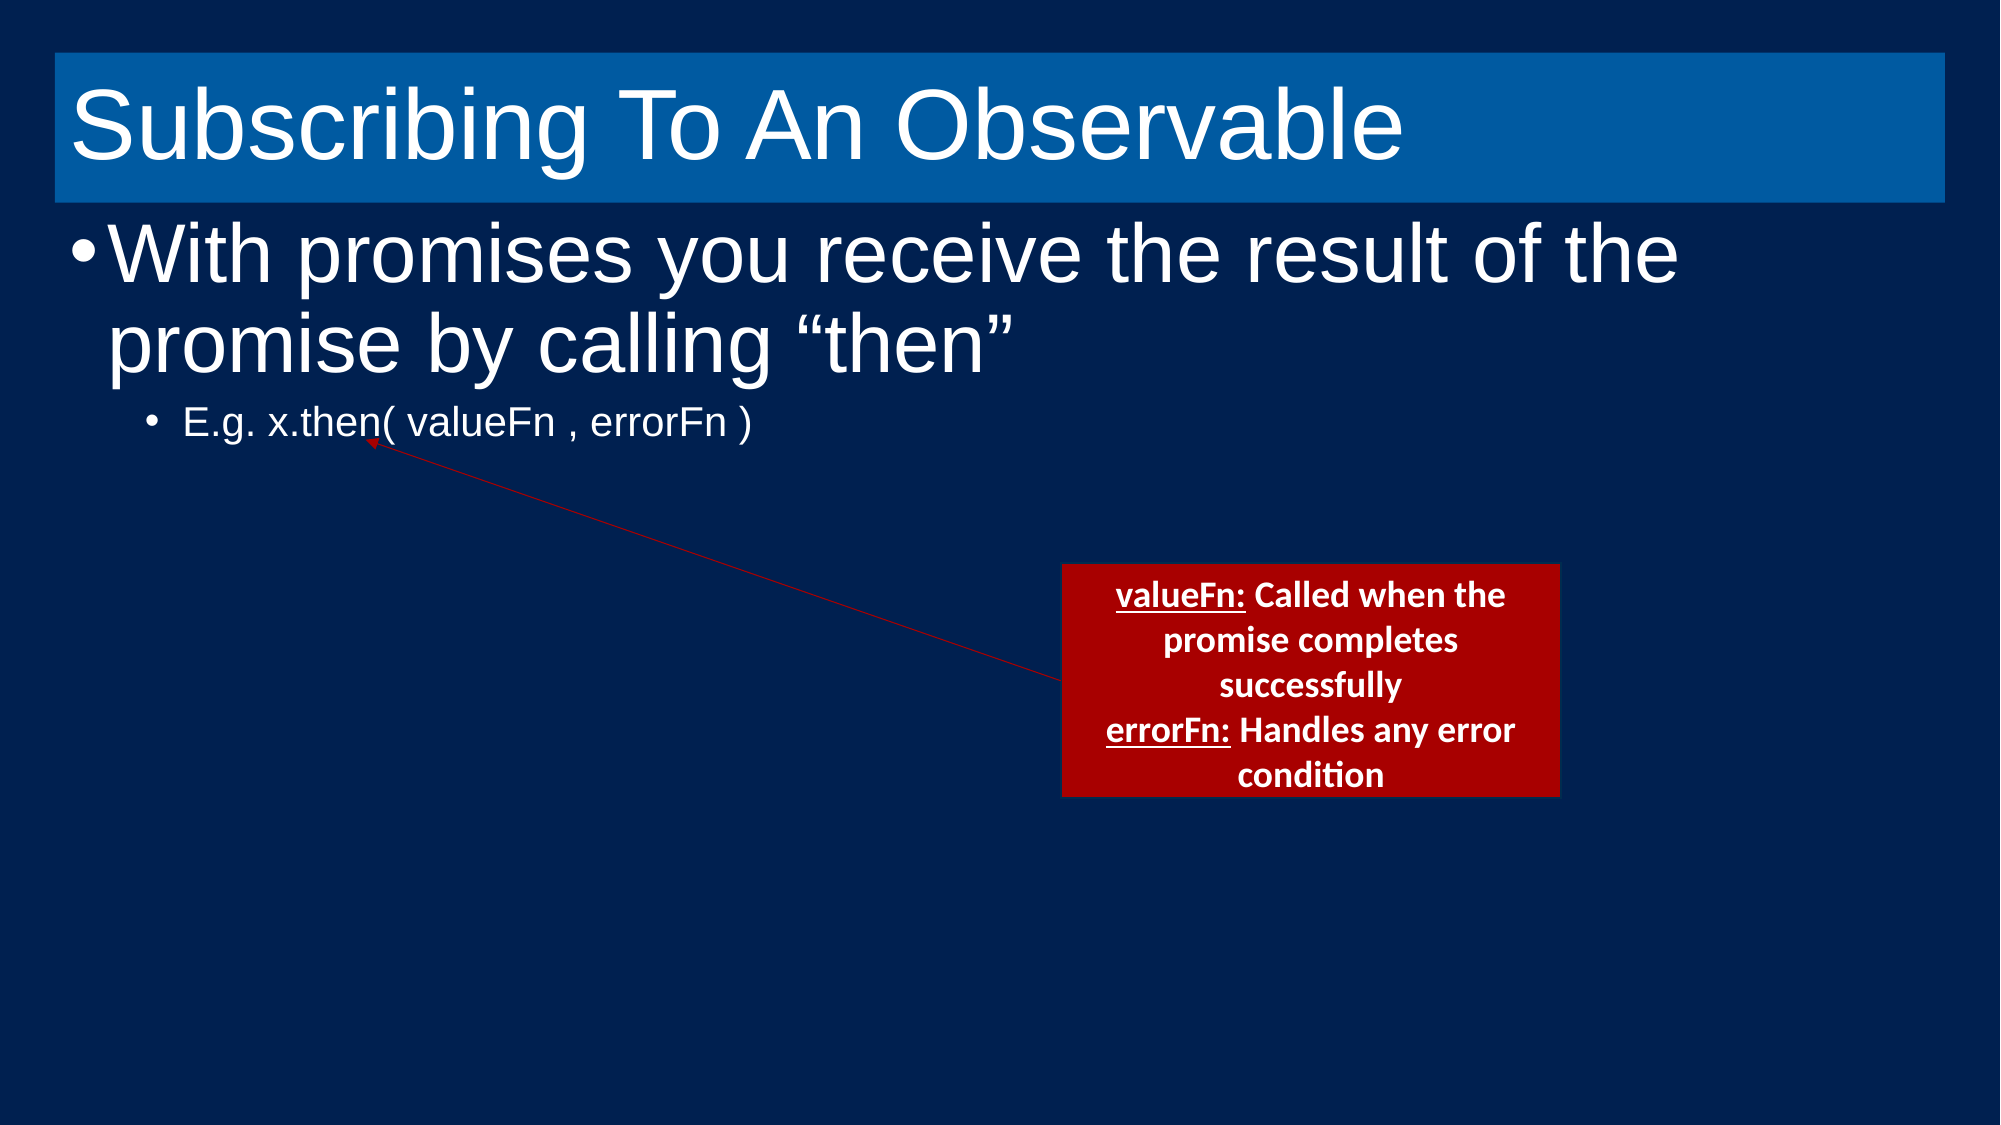

# Subscribing To An Observable
With promises you receive the result of the promise by calling “then”
E.g. x.then( valueFn , errorFn )

valueFn: Called when the promise completes successfully
errorFn: Handles any error condition